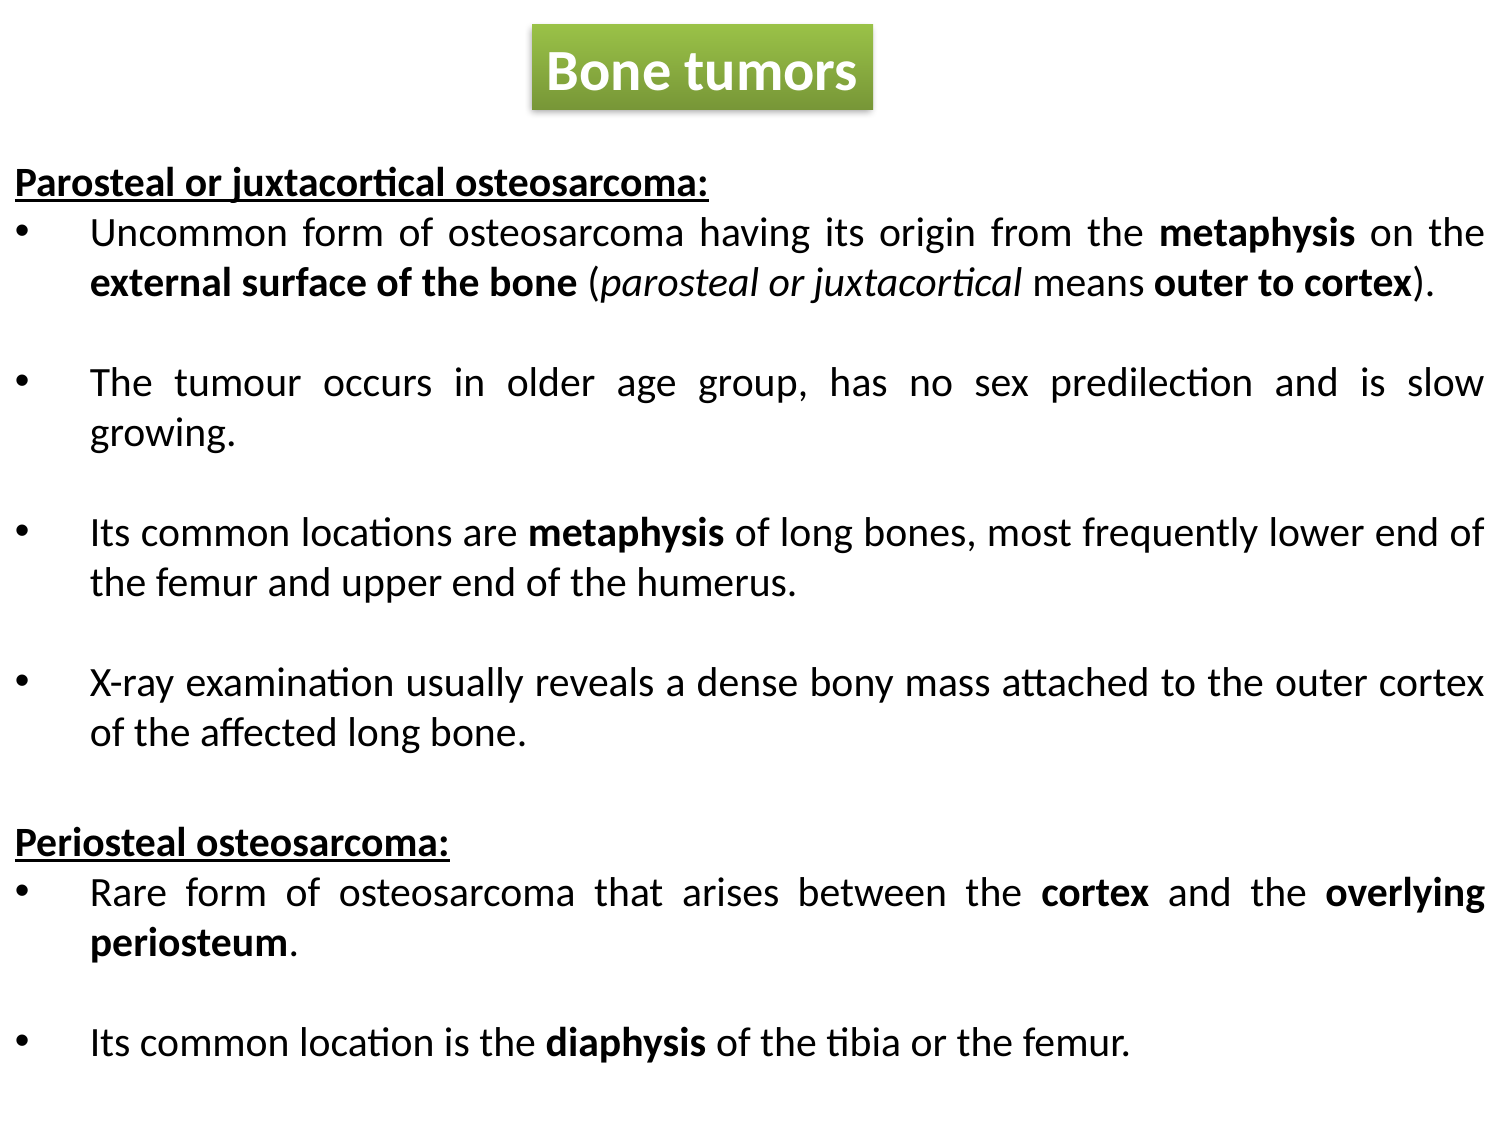

Bone tumors
Parosteal or juxtacortical osteosarcoma:
Uncommon form of osteosarcoma having its origin from the metaphysis on the external surface of the bone (parosteal or juxtacortical means outer to cortex).

The tumour occurs in older age group, has no sex predilection and is slow growing.

Its common locations are metaphysis of long bones, most frequently lower end of the femur and upper end of the humerus.

X-ray examination usually reveals a dense bony mass attached to the outer cortex of the affected long bone.
Periosteal osteosarcoma:
Rare form of osteosarcoma that arises between the cortex and the overlying periosteum.

Its common location is the diaphysis of the tibia or the femur.